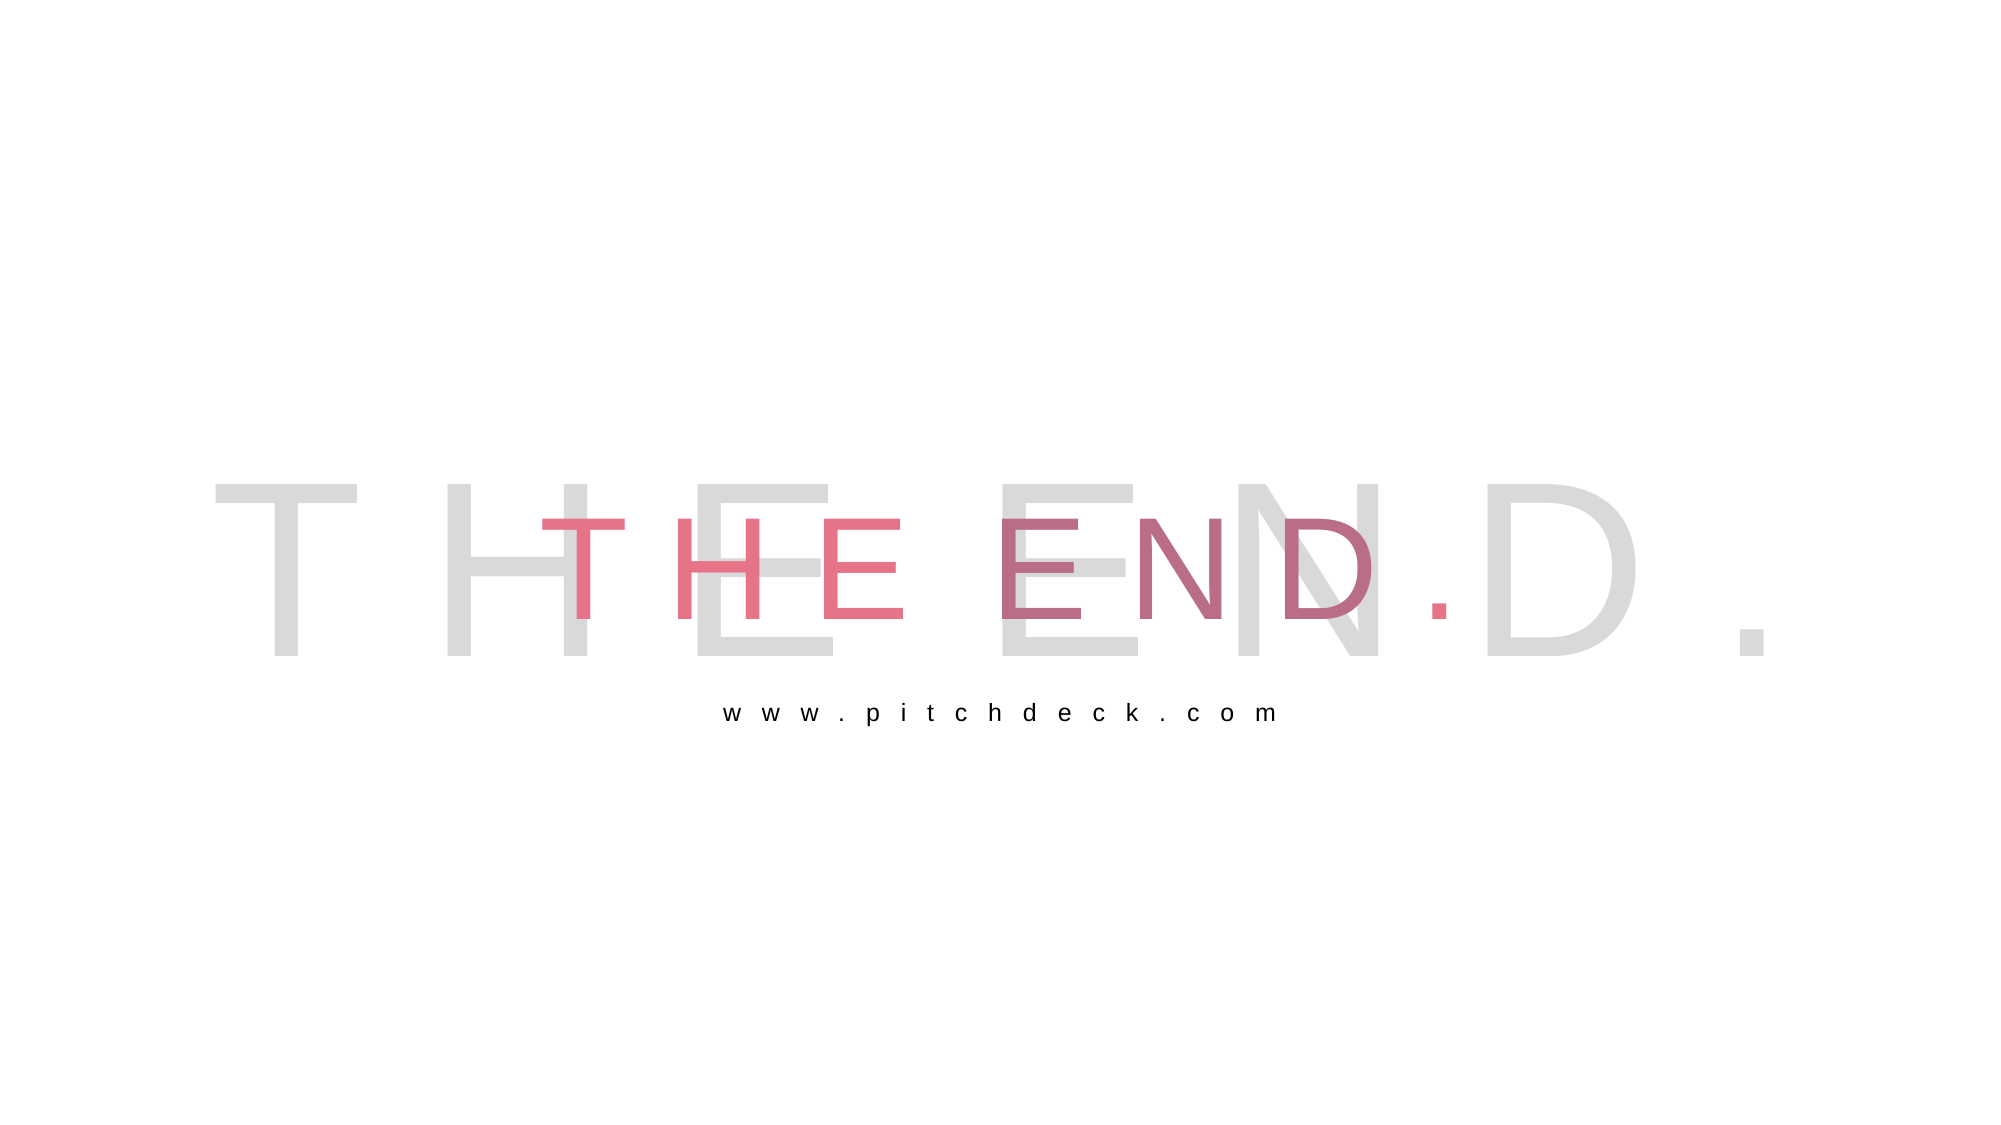

T H E  E N D .
T H E  E N D .
www.pitchdeck.com